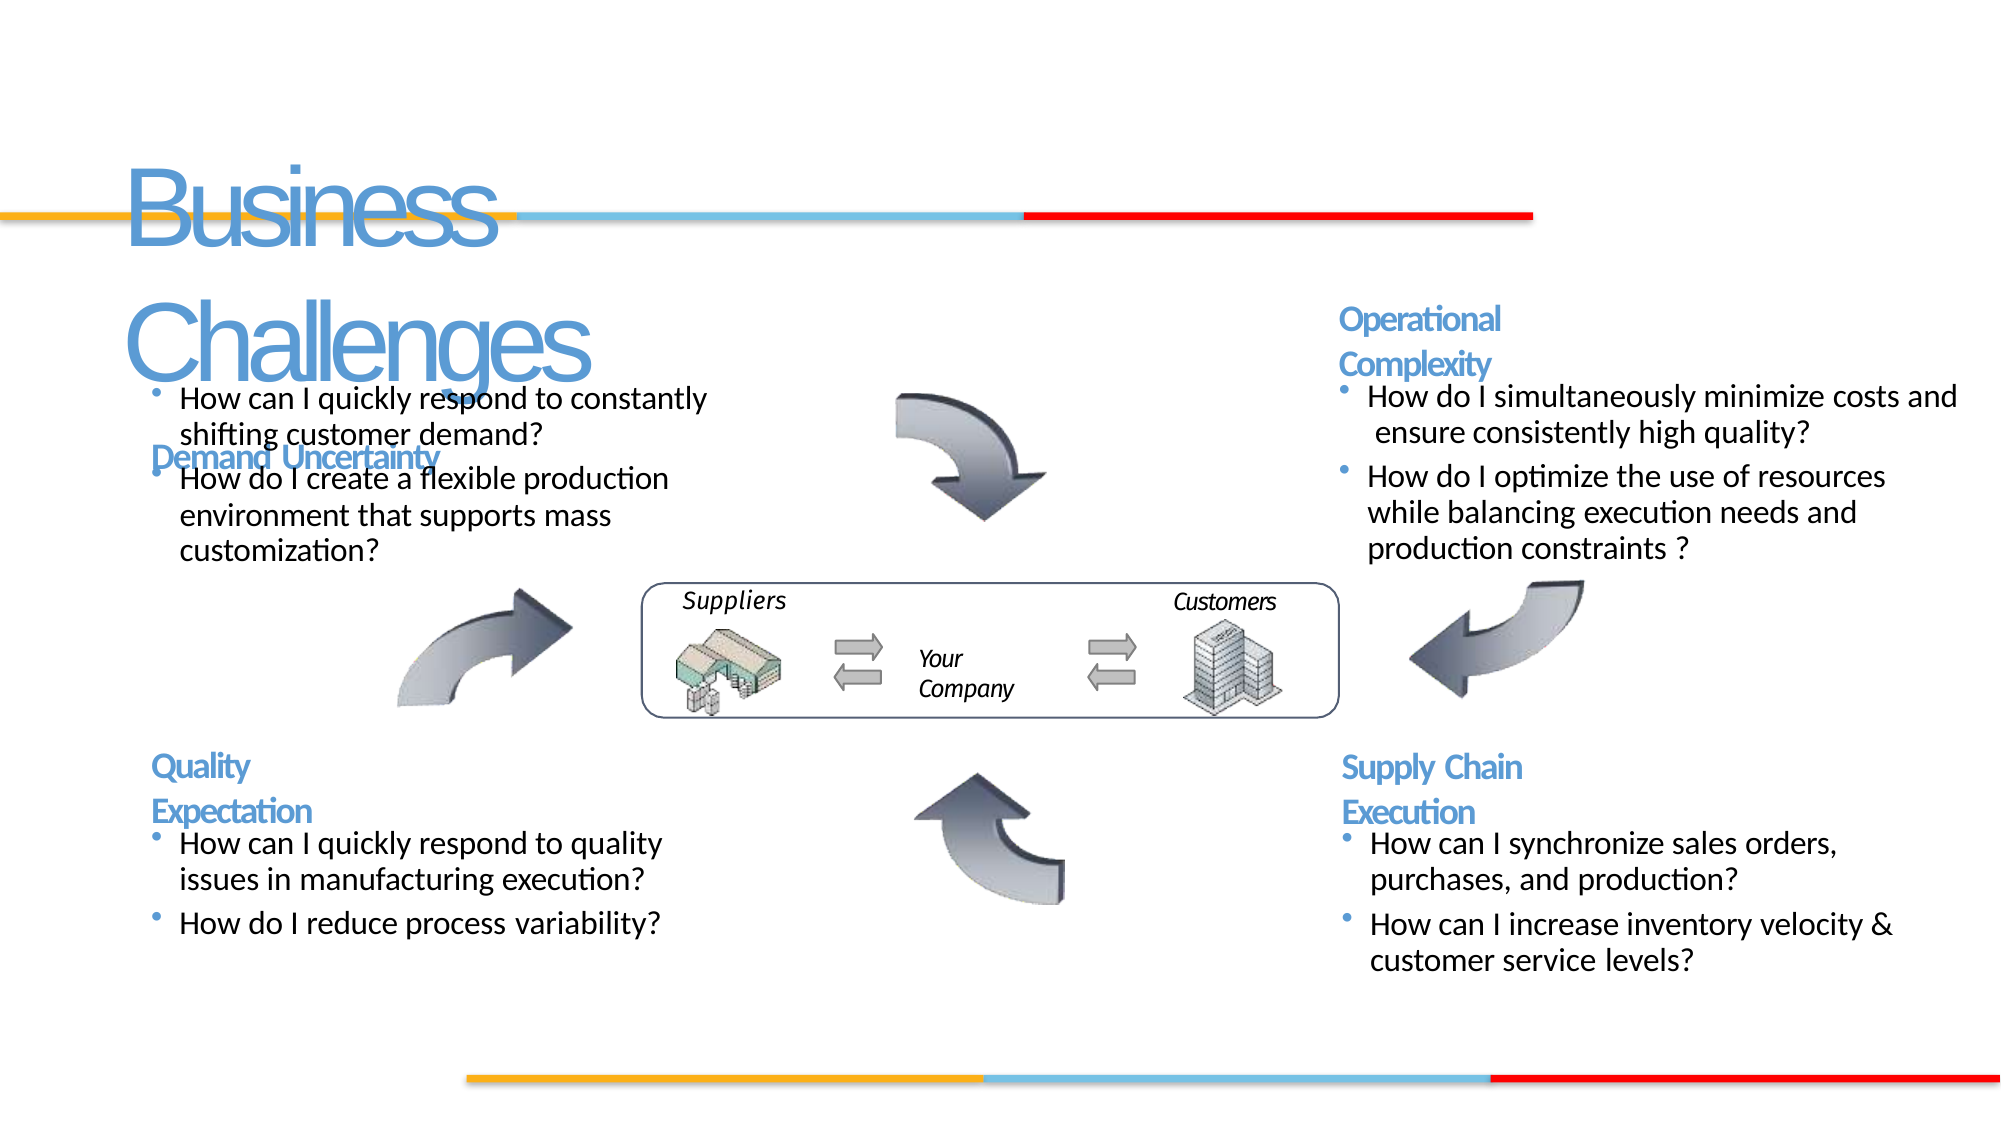

Business Challenges
Demand Uncertainty
Operational Complexity
How do I simultaneously minimize costs and  ensure consistently high quality?
How do I optimize the use of resources  while balancing execution needs and  production constraints ?
How can I quickly respond to constantly  shifting customer demand?
How do I create a flexible production  environment that supports mass  customization?
Suppliers

Customers

Your Company
Quality Expectation
Supply Chain Execution

How can I quickly respond to quality  issues in manufacturing execution?
How do I reduce process variability?
How can I synchronize sales orders,  purchases, and production?
How can I increase inventory velocity &  customer service levels?